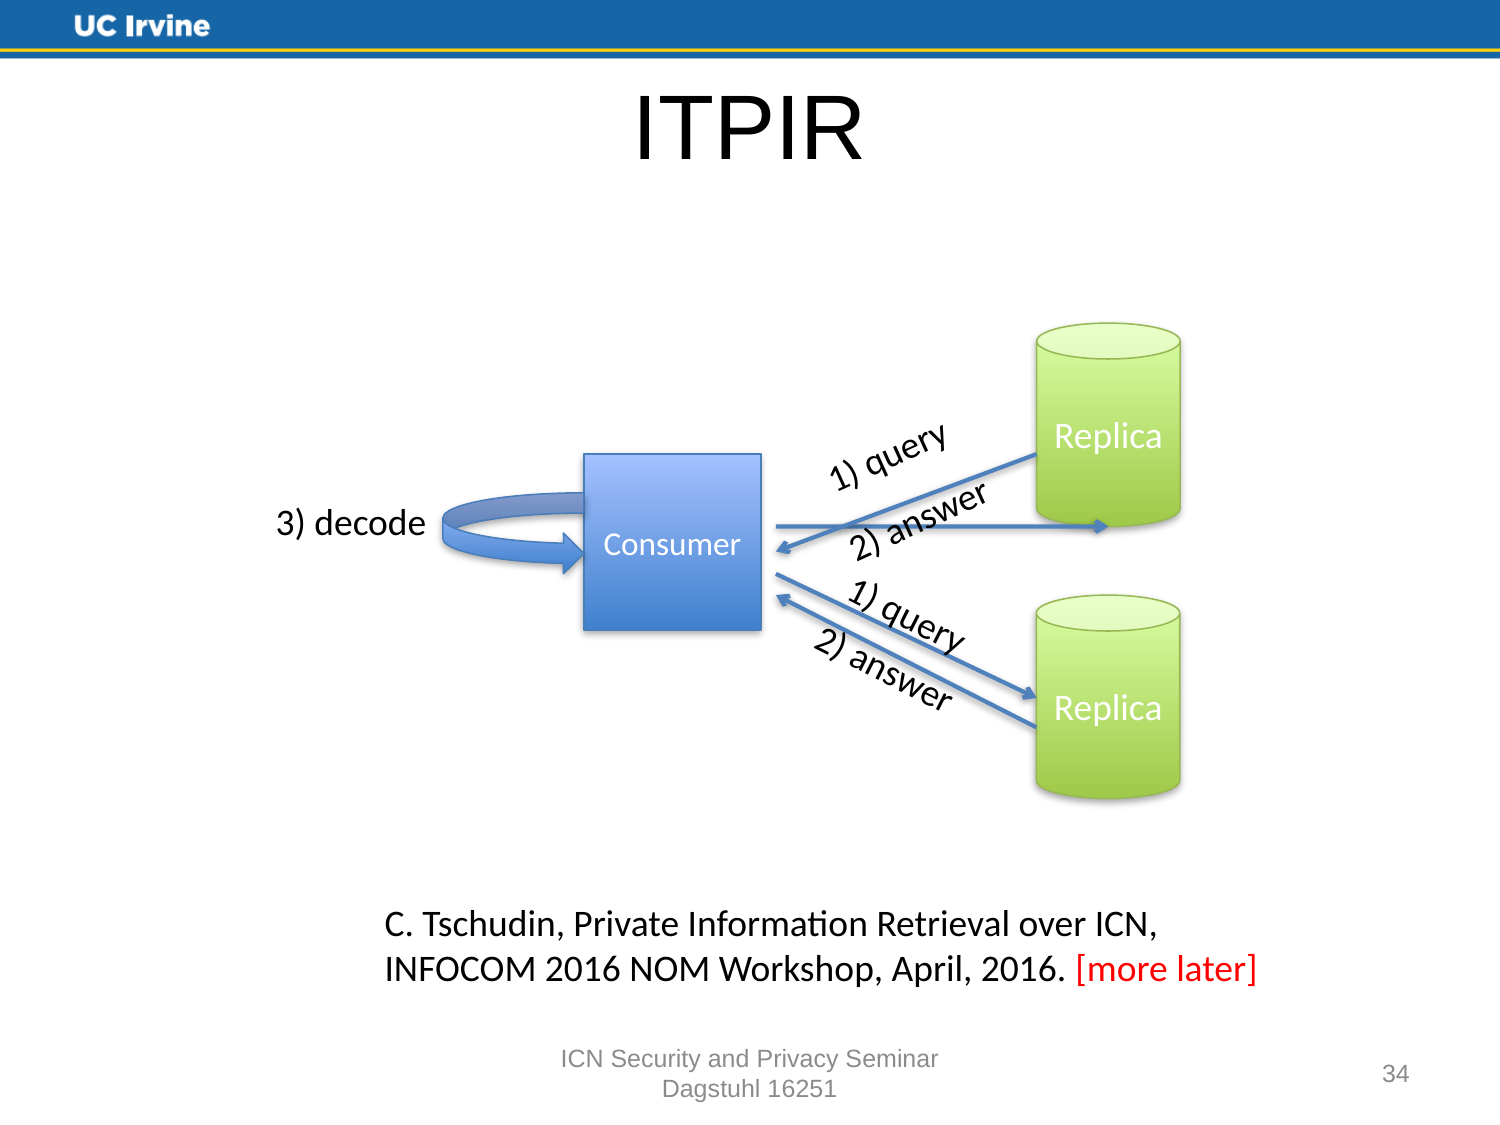

# ITPIR
Replica
1) query
Consumer
2) answer
3) decode

1) query
Replica
2) answer
C. Tschudin, Private Information Retrieval over ICN,
INFOCOM 2016 NOM Workshop, April, 2016. [more later]
ICN Security and Privacy Seminar
Dagstuhl 16251
34